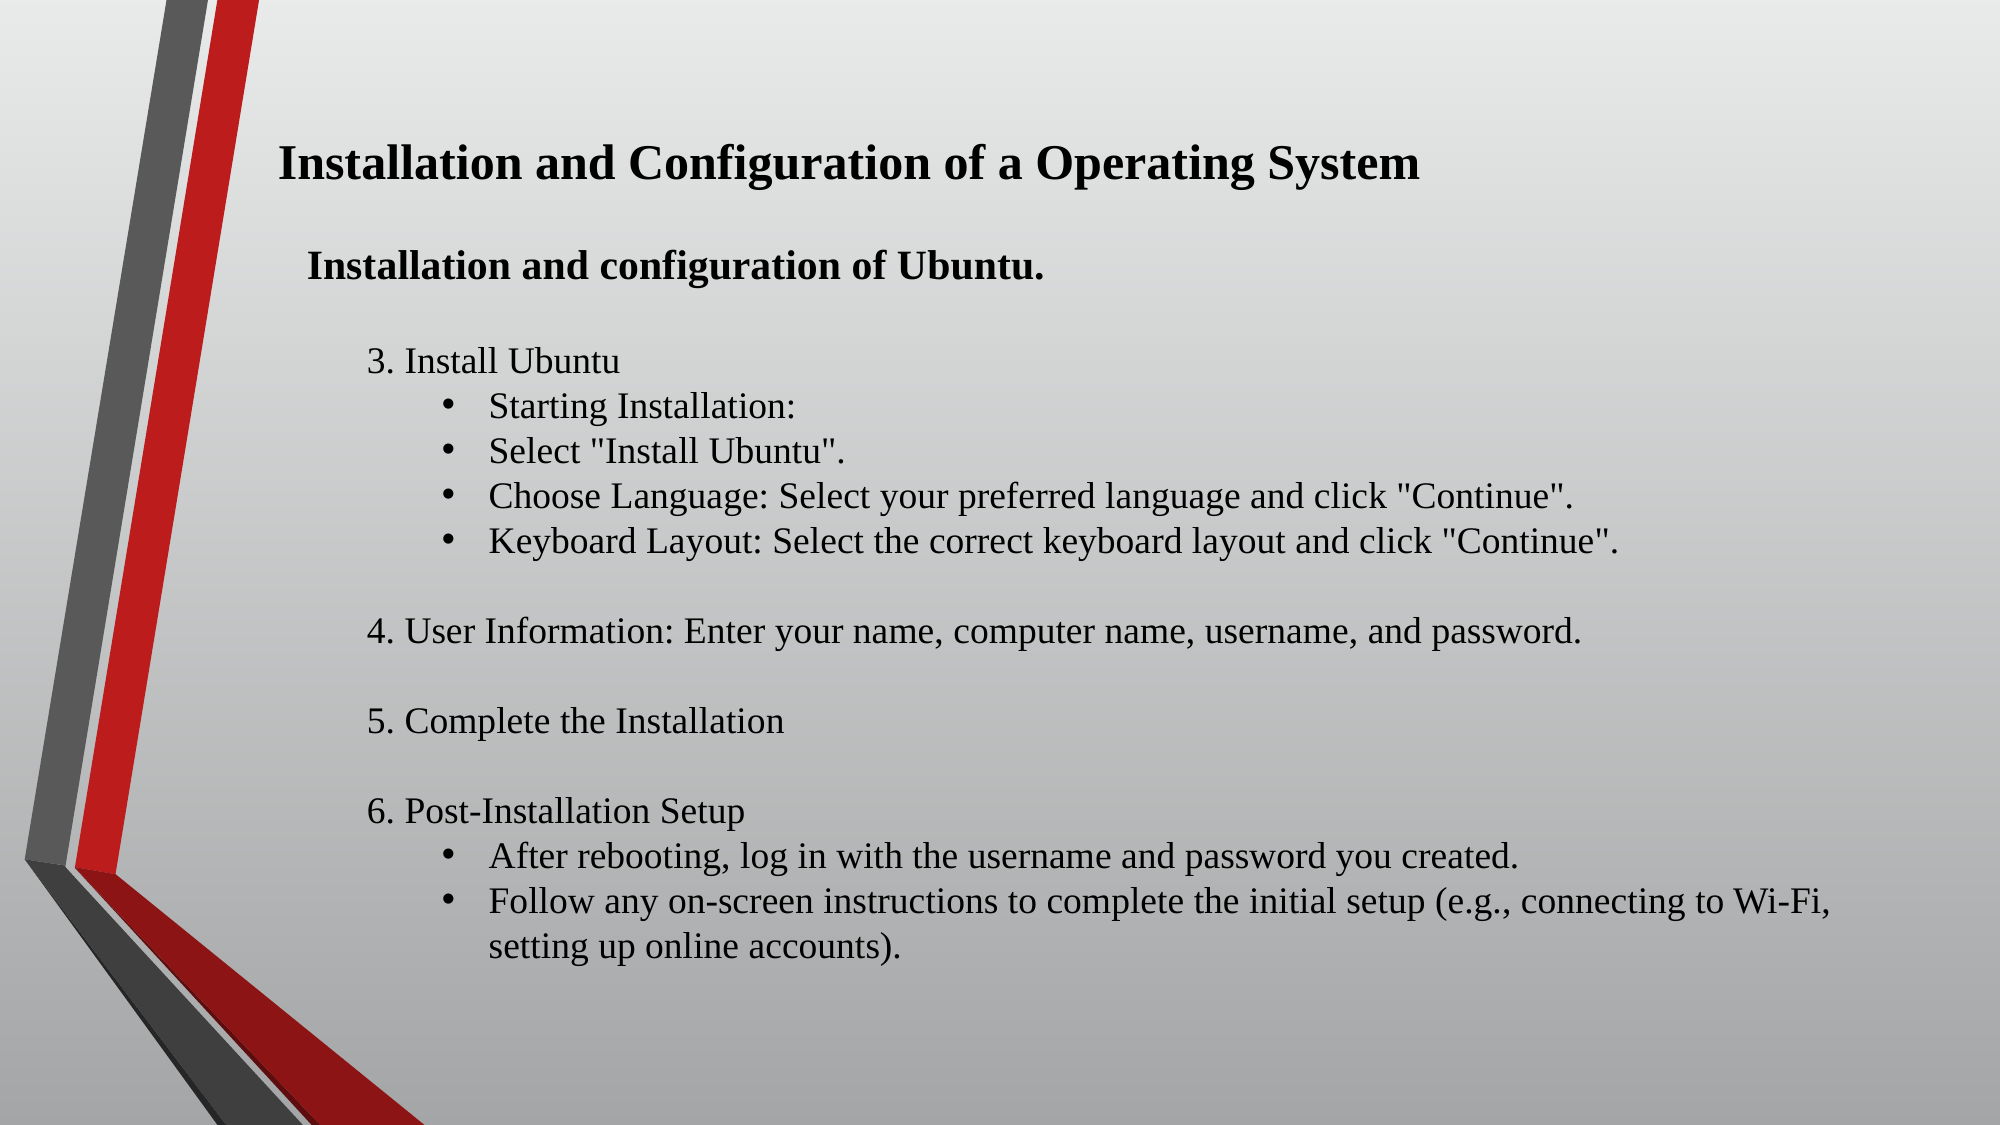

Installation and Configuration of a Operating System
Installation and configuration of Ubuntu.
3. Install Ubuntu
Starting Installation:
Select "Install Ubuntu".
Choose Language: Select your preferred language and click "Continue".
Keyboard Layout: Select the correct keyboard layout and click "Continue".

4. User Information: Enter your name, computer name, username, and password.

5. Complete the Installation

6. Post-Installation Setup
After rebooting, log in with the username and password you created.
Follow any on-screen instructions to complete the initial setup (e.g., connecting to Wi-Fi, setting up online accounts).